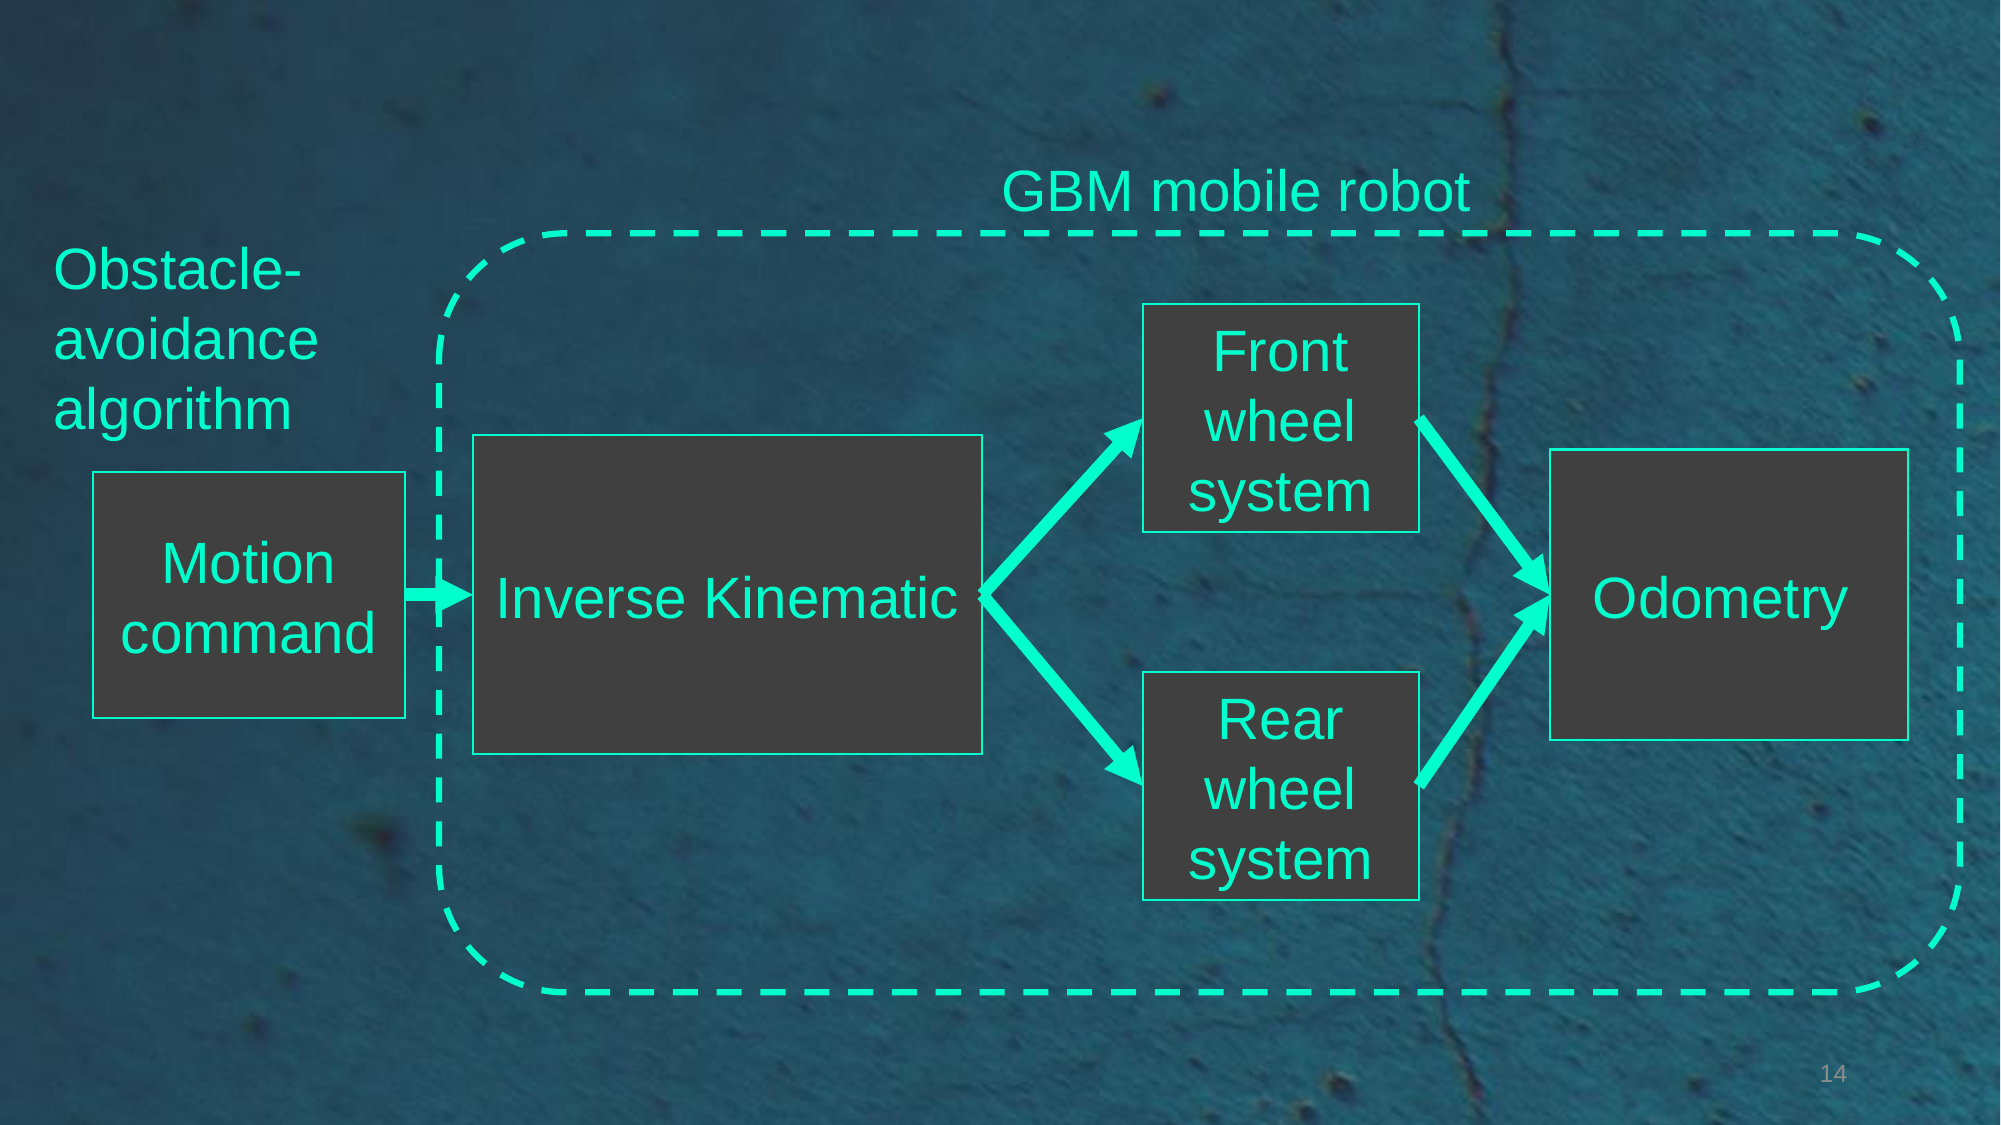

GBM mobile robot
Obstacle-avoidance algorithm

Front wheel system
Inverse Kinematic
Odometry
Motion command
Rear wheel system
14